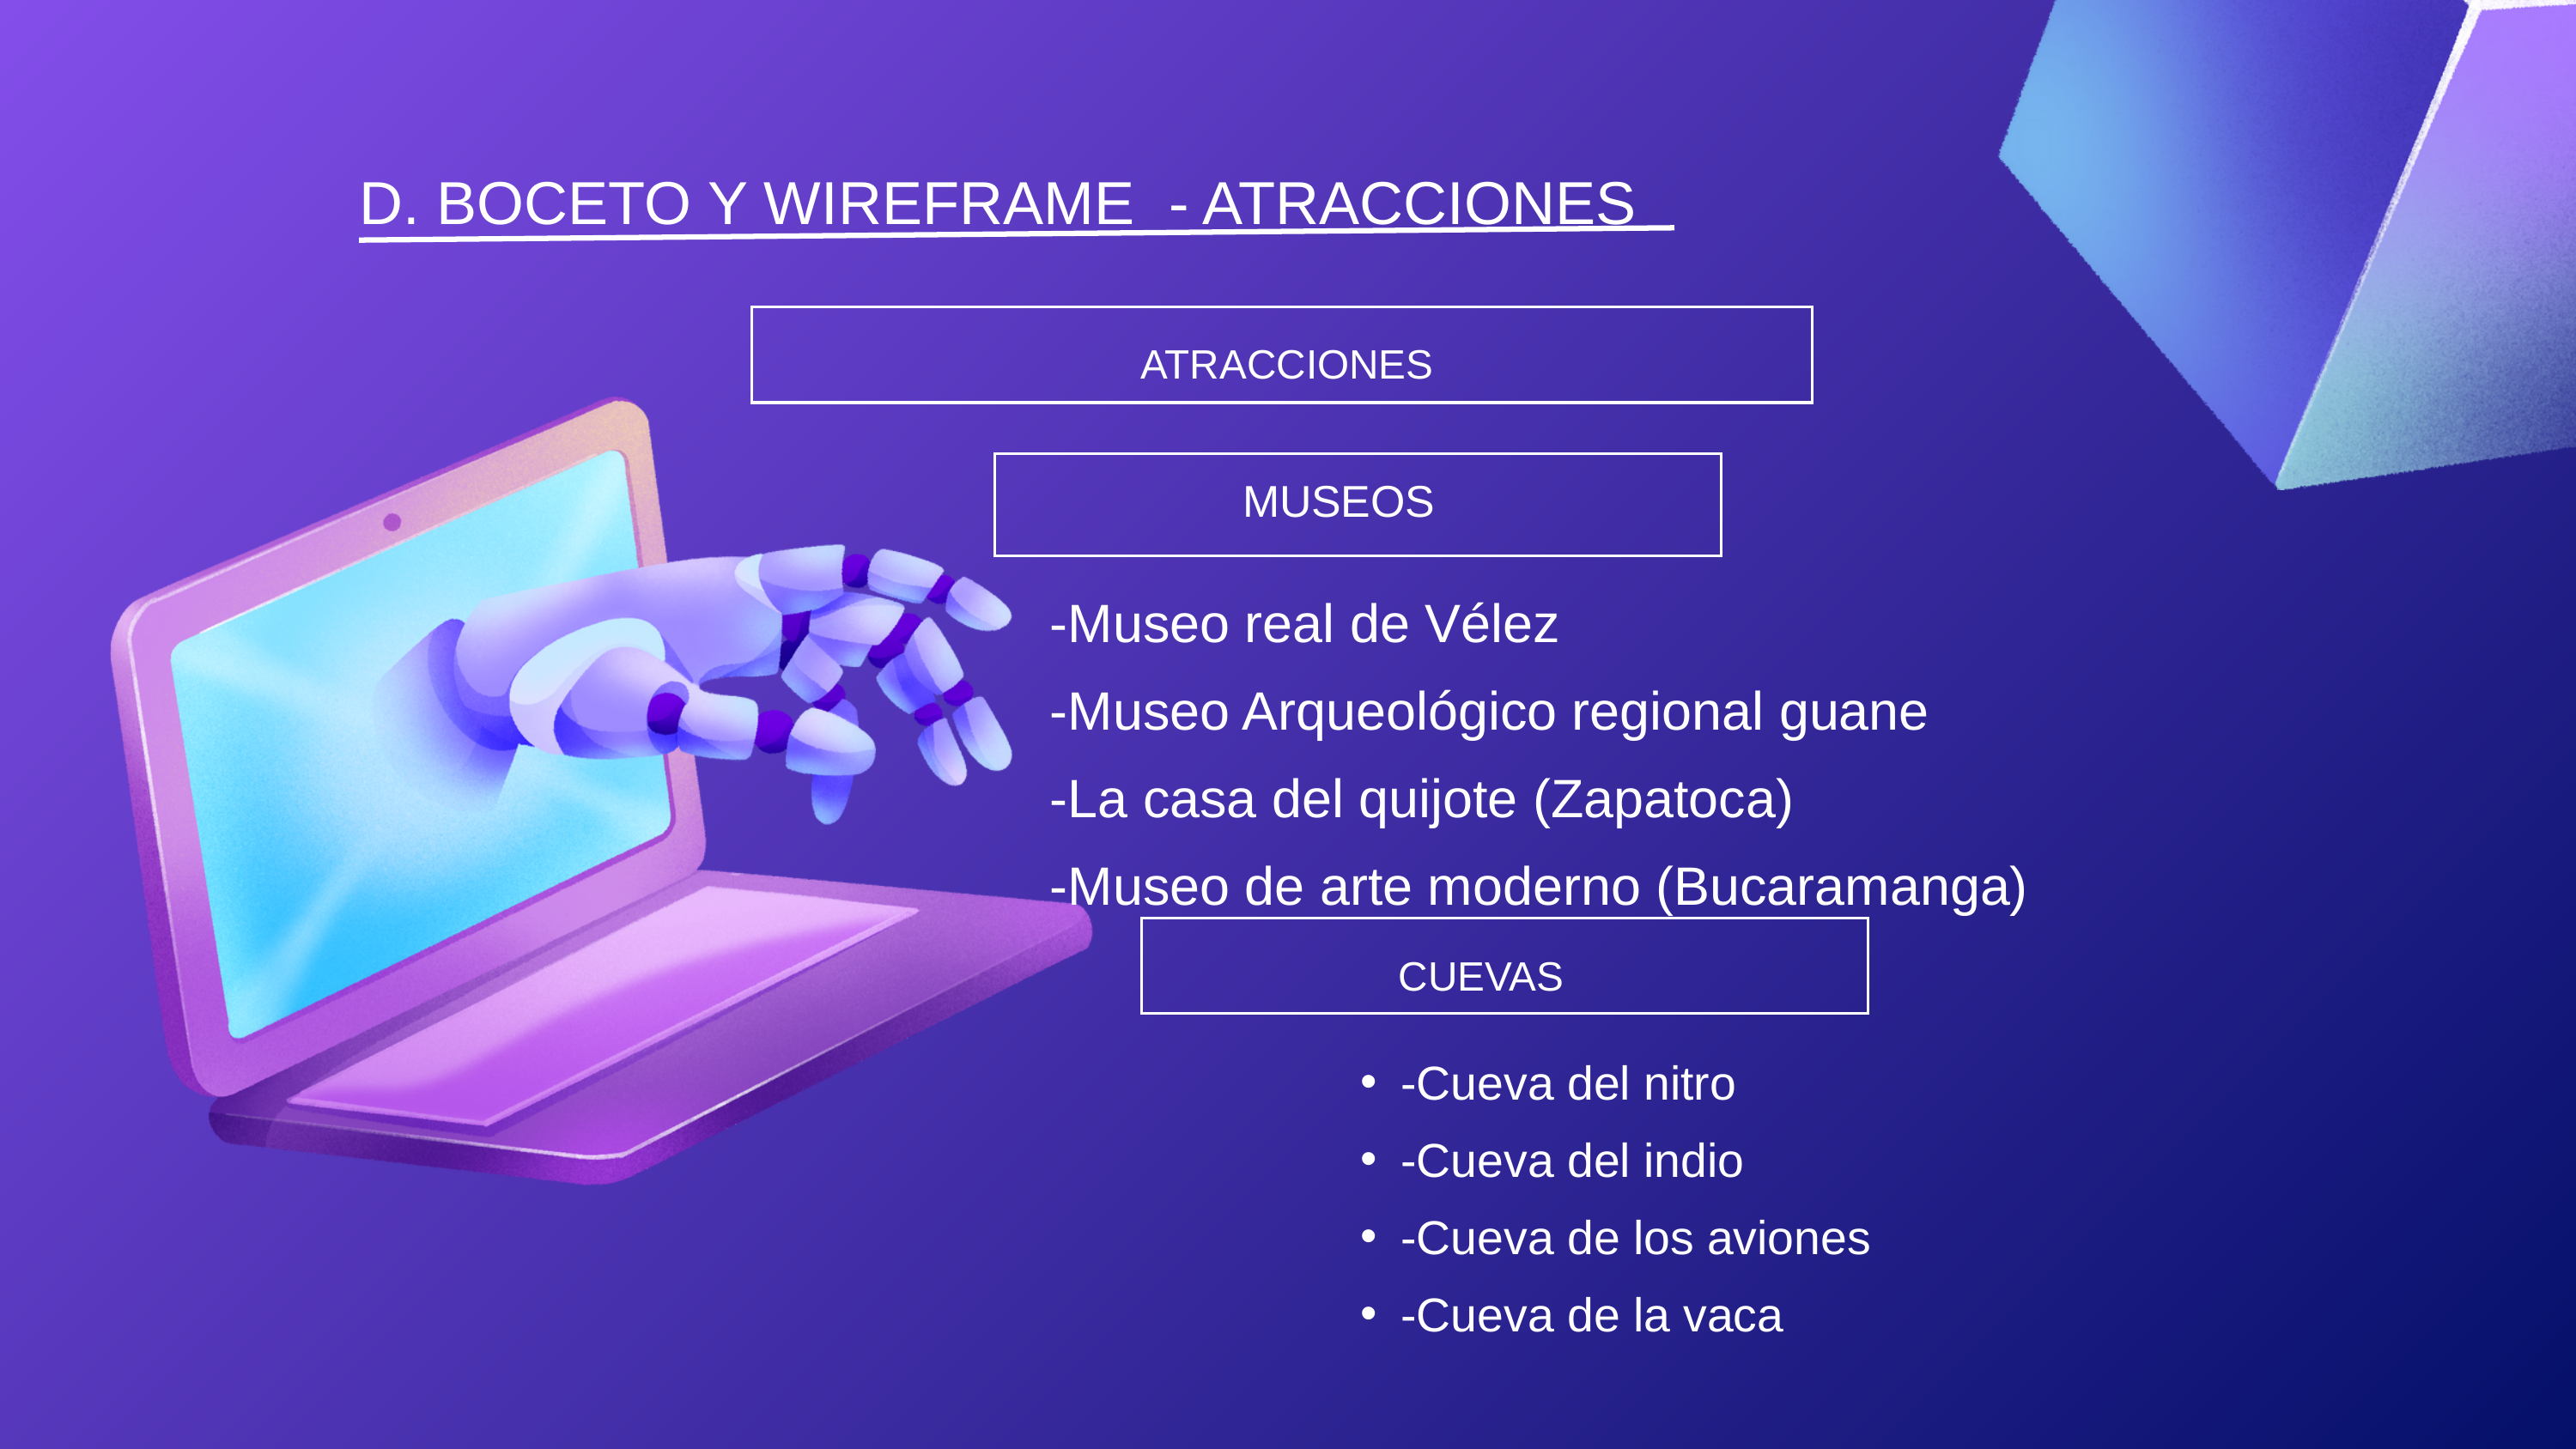

D. BOCETO Y WIREFRAME  - ATRACCIONES

ATRACCIONES

MUSEOS

-Museo real de Vélez
-Museo Arqueológico regional guane
-La casa del quijote (Zapatoca)
-Museo de arte moderno (Bucaramanga)

CUEVAS

-Cueva del nitro
-Cueva del indio
-Cueva de los aviones
-Cueva de la vaca